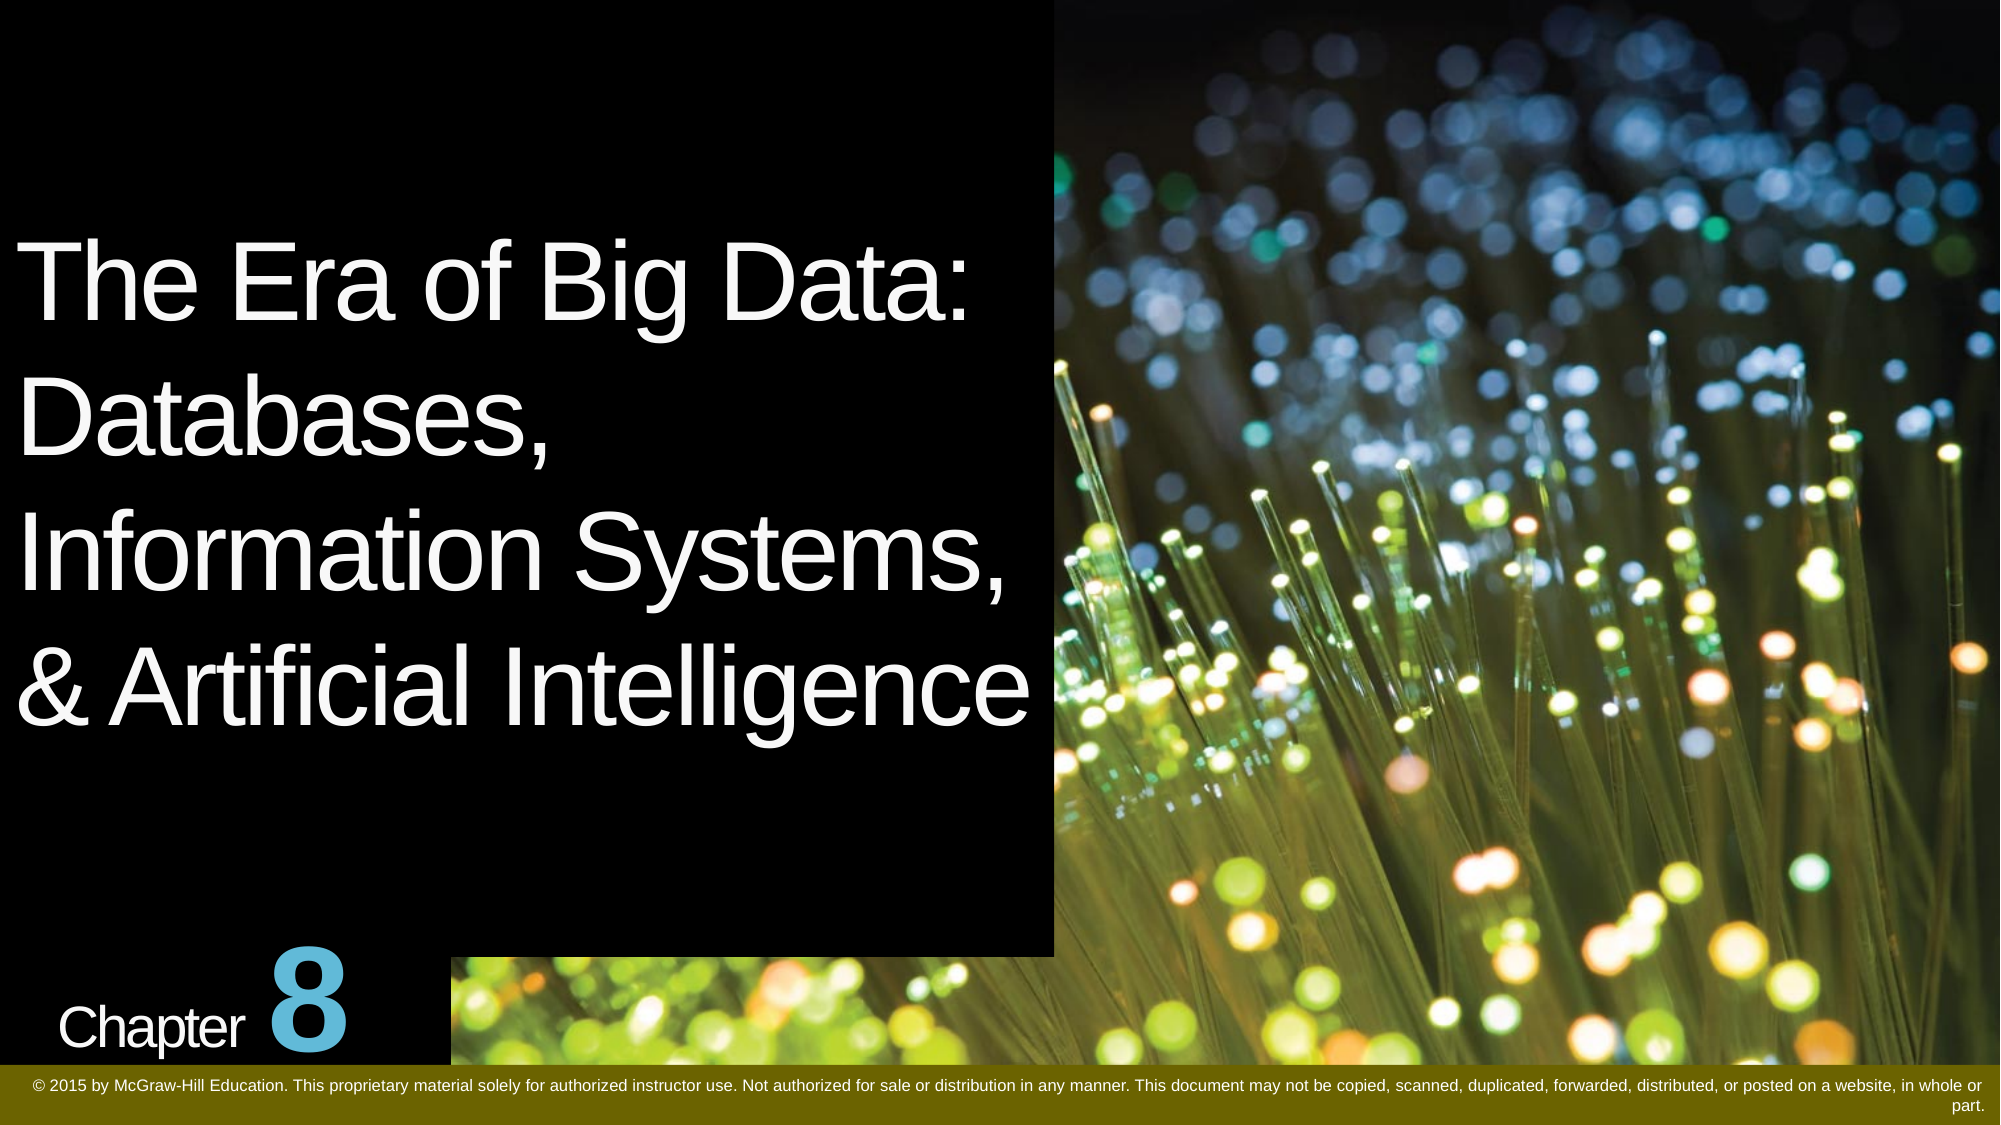

# The Era of Big Data: Databases, Information Systems,  & Artificial Intelligence
8
Chapter